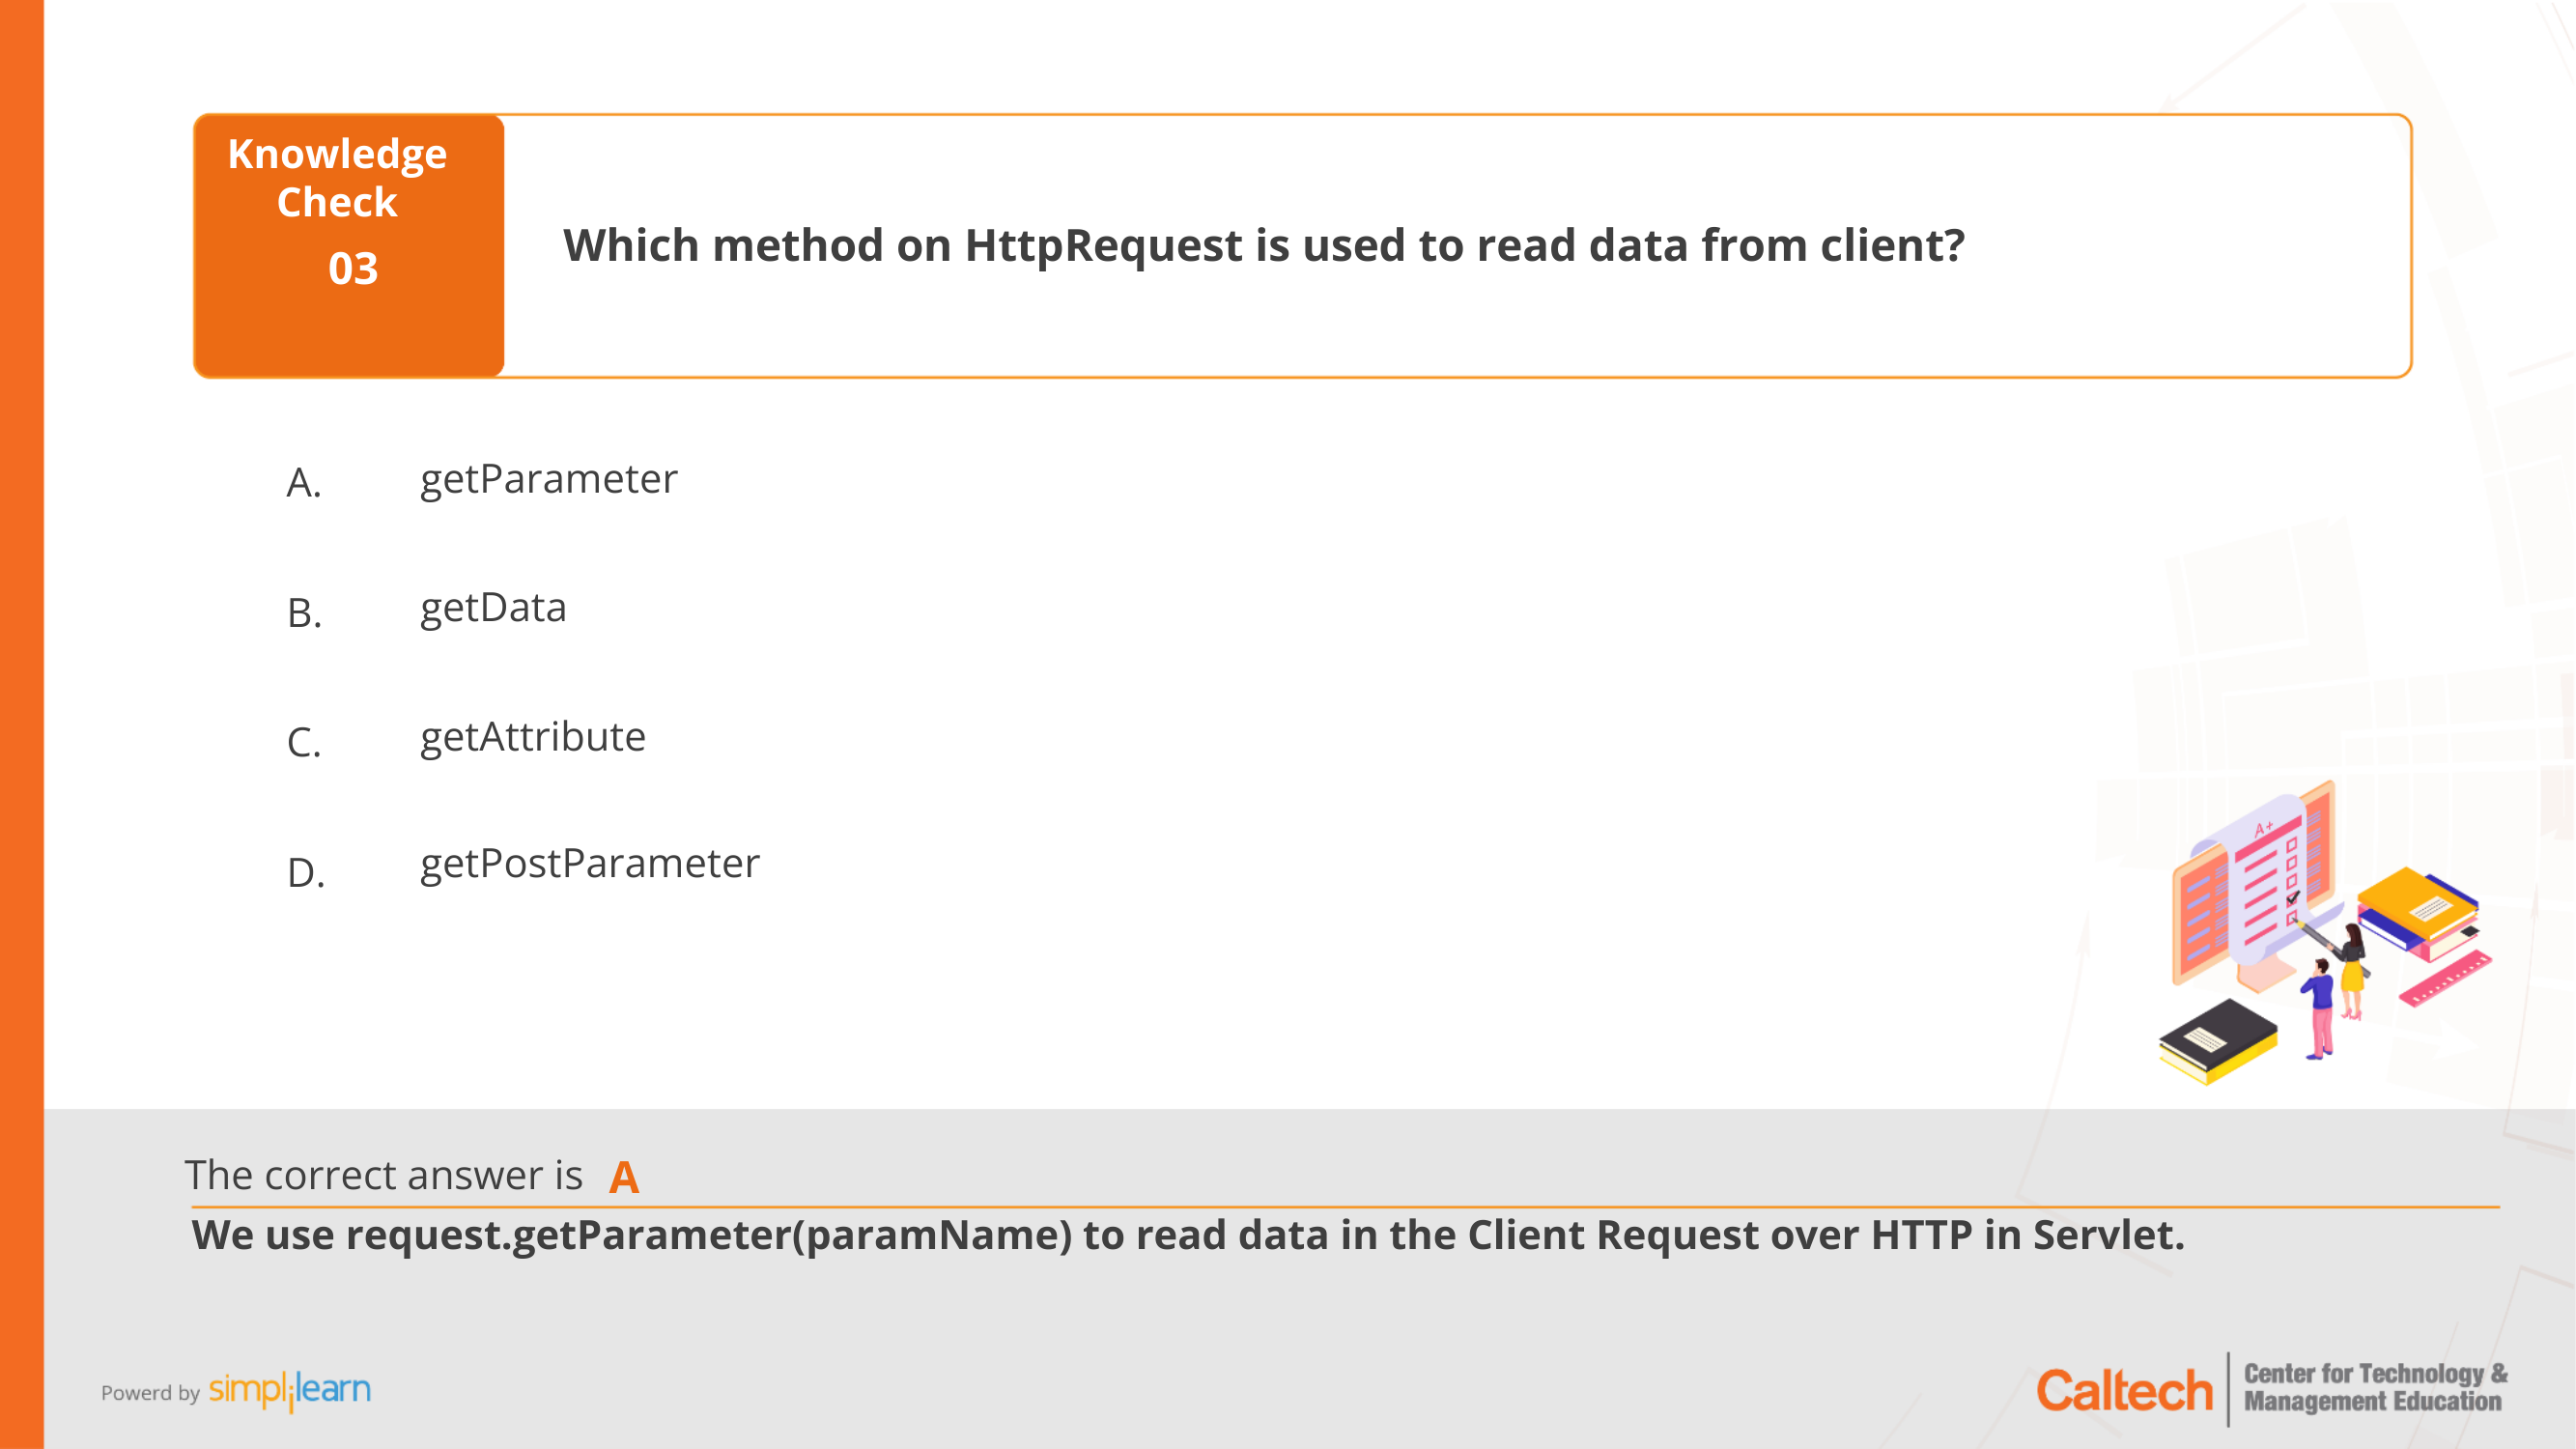

Which method on HttpRequest is used to read data from client?
03
getParameter
getData
getAttribute
getPostParameter
A
We use request.getParameter(paramName) to read data in the Client Request over HTTP in Servlet.